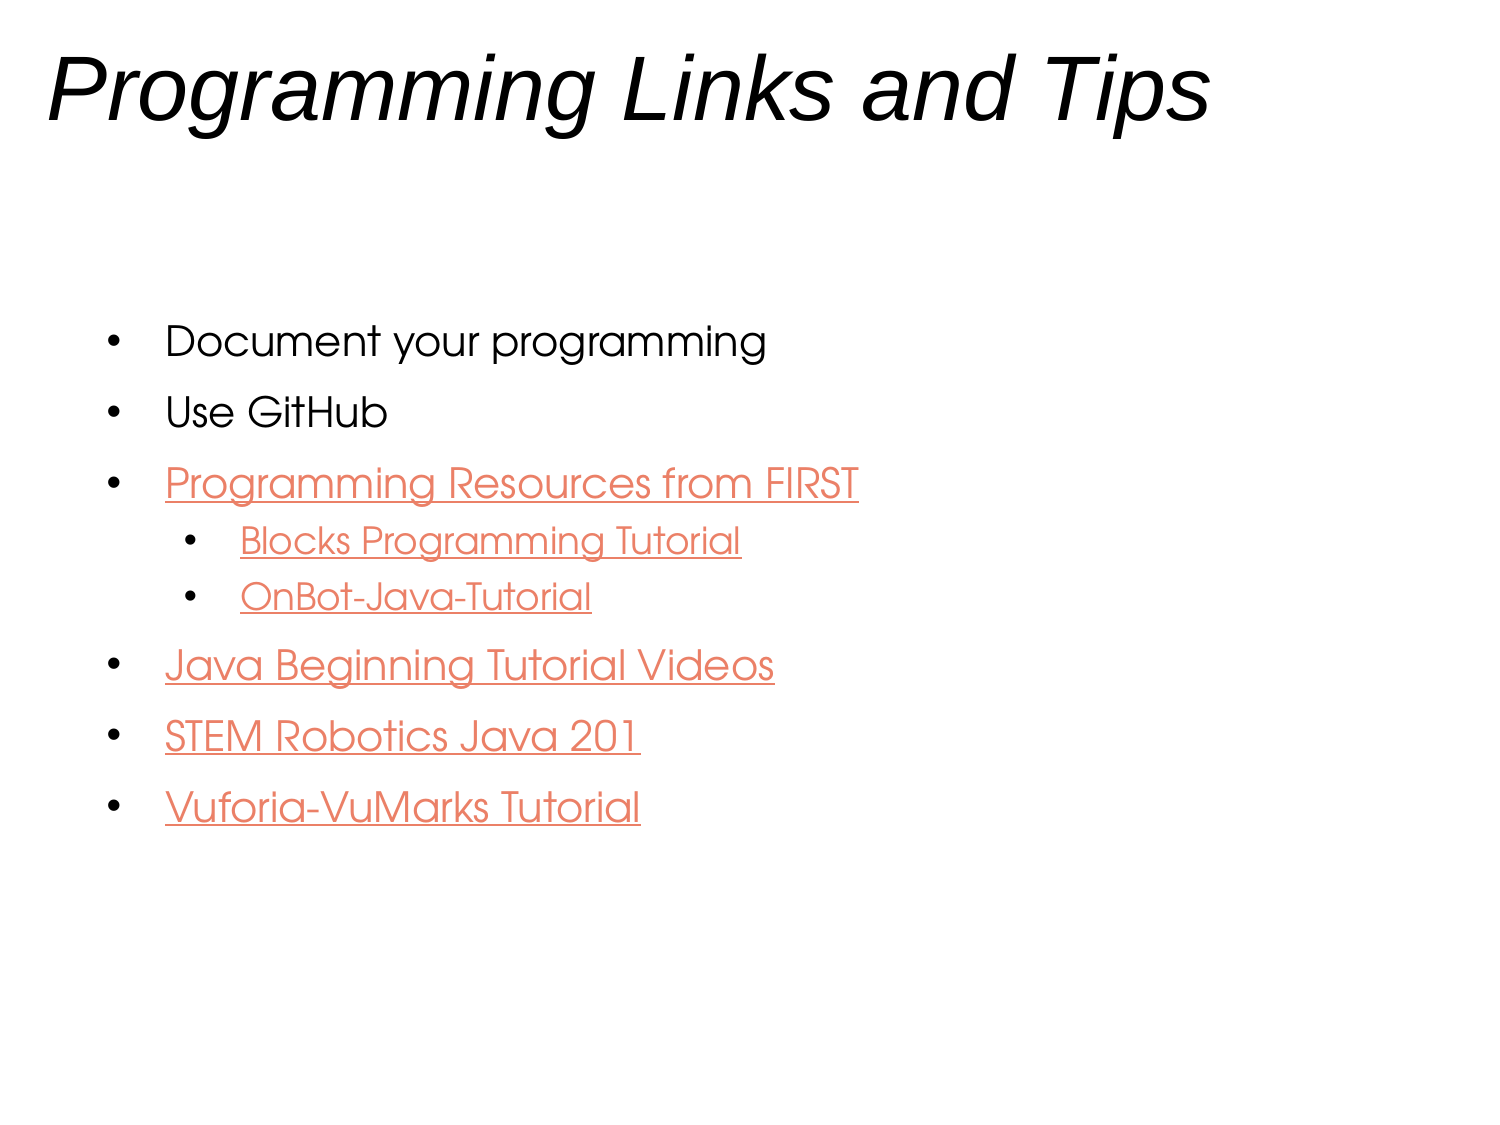

# Programming Links and Tips
Document your programming
Use GitHub
Programming Resources from FIRST
Blocks Programming Tutorial
OnBot-Java-Tutorial
Java Beginning Tutorial Videos
STEM Robotics Java 201
Vuforia-VuMarks Tutorial